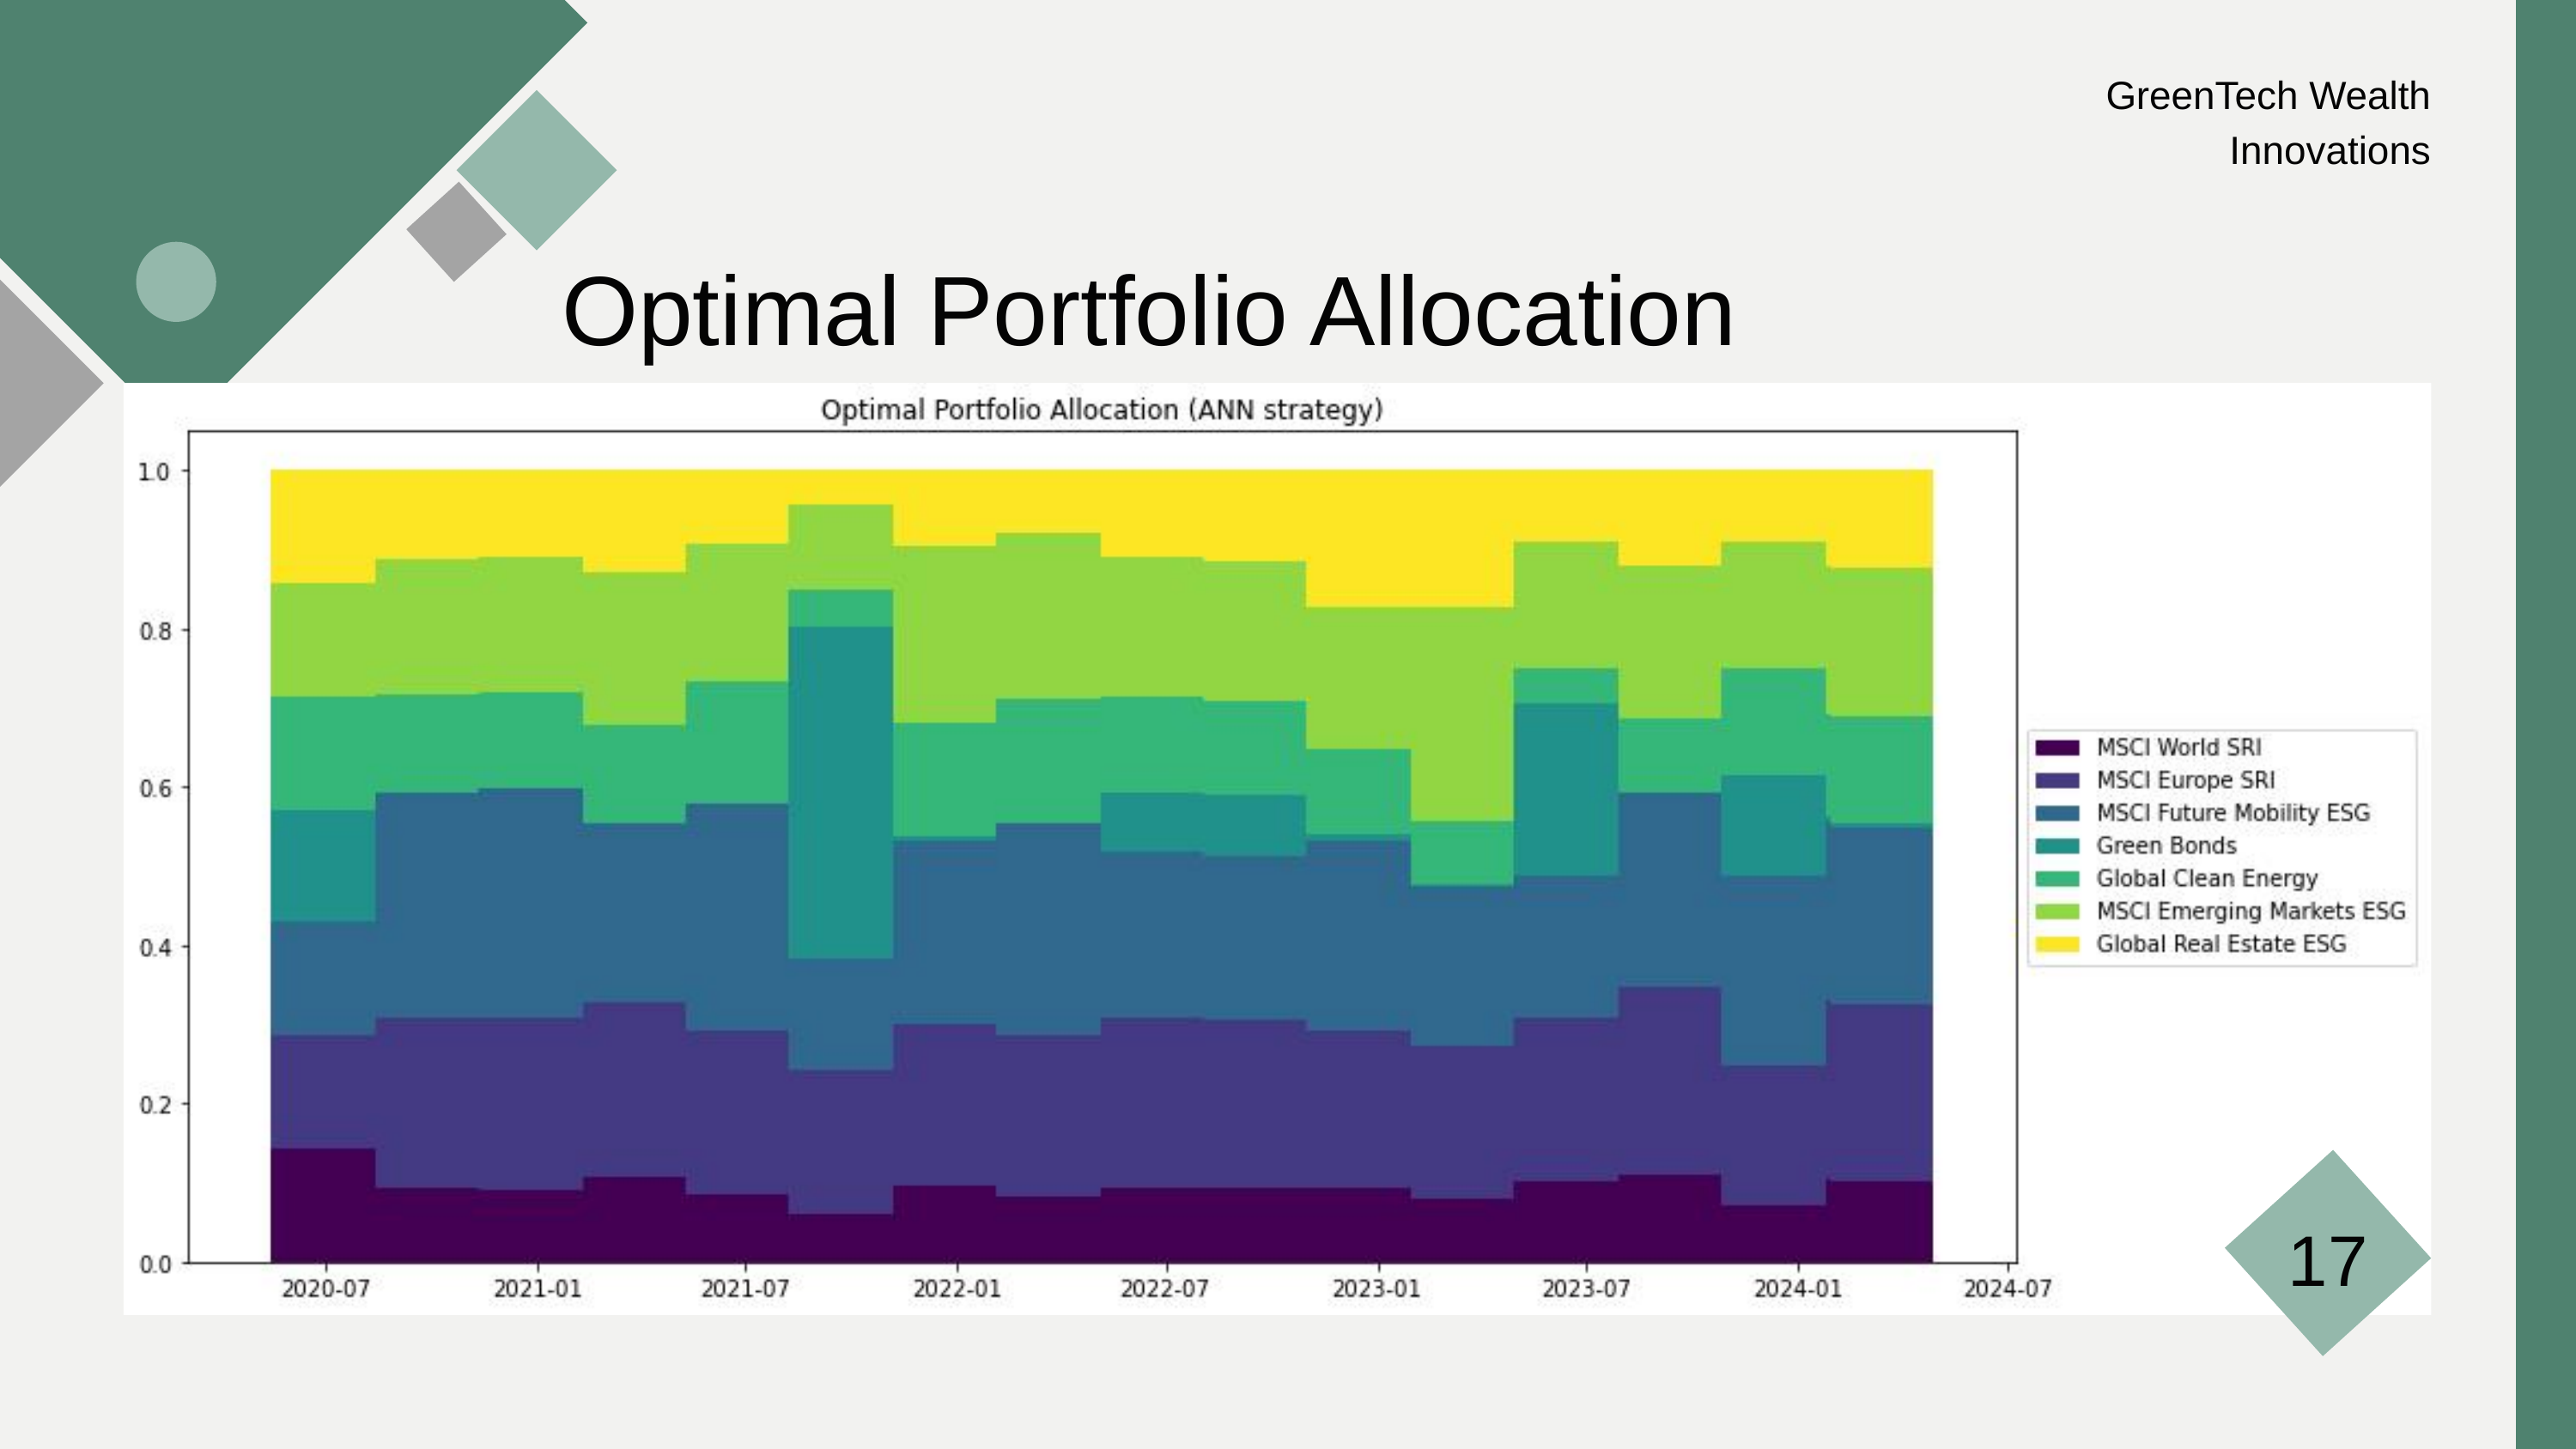

GreenTech Wealth Innovations

Optimal Portfolio Allocation

17